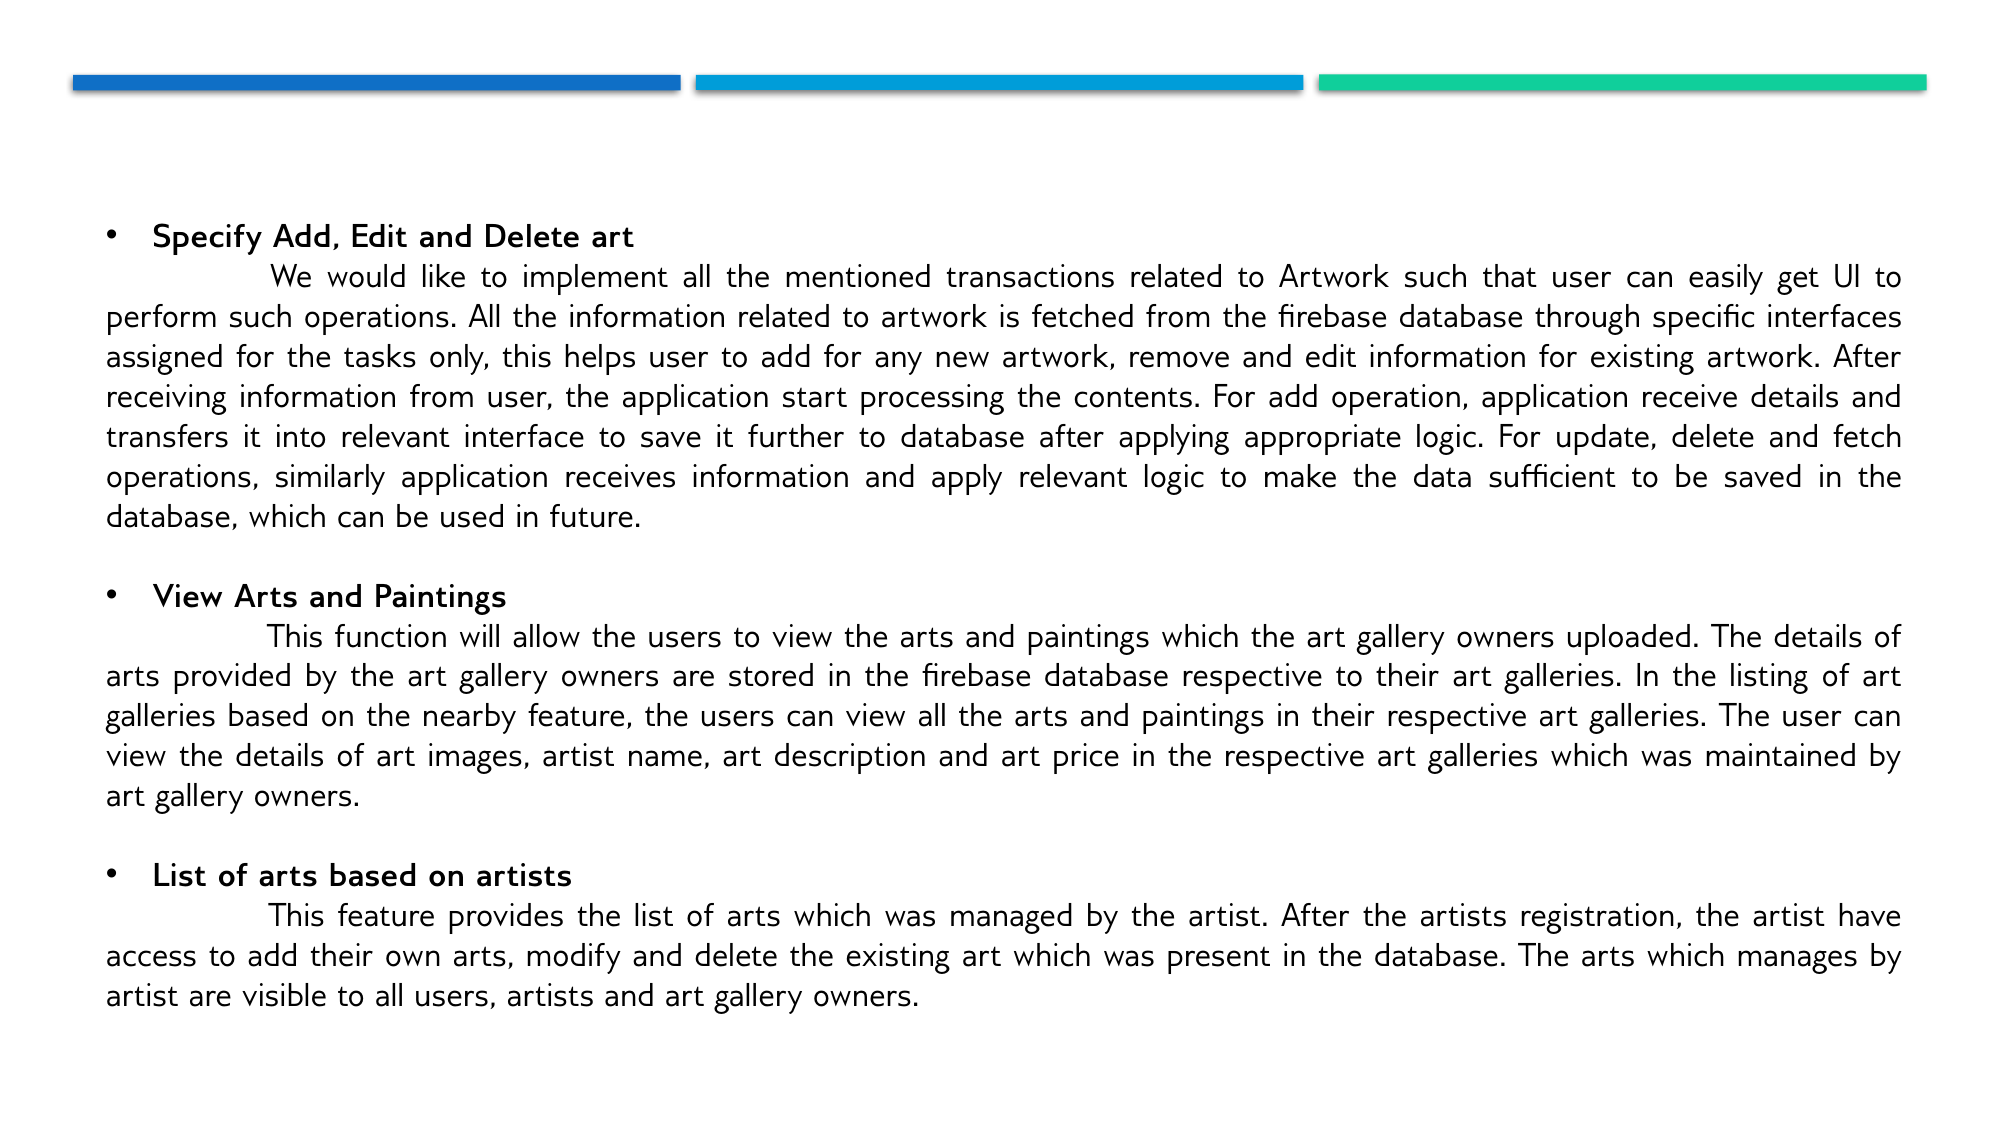

Specify Add, Edit and Delete art
	 We would like to implement all the mentioned transactions related to Artwork such that user can easily get UI to perform such operations. All the information related to artwork is fetched from the firebase database through specific interfaces assigned for the tasks only, this helps user to add for any new artwork, remove and edit information for existing artwork. After receiving information from user, the application start processing the contents. For add operation, application receive details and transfers it into relevant interface to save it further to database after applying appropriate logic. For update, delete and fetch operations, similarly application receives information and apply relevant logic to make the data sufficient to be saved in the database, which can be used in future.

View Arts and Paintings
	 This function will allow the users to view the arts and paintings which the art gallery owners uploaded. The details of arts provided by the art gallery owners are stored in the firebase database respective to their art galleries. In the listing of art galleries based on the nearby feature, the users can view all the arts and paintings in their respective art galleries. The user can view the details of art images, artist name, art description and art price in the respective art galleries which was maintained by art gallery owners.

List of arts based on artists
	 This feature provides the list of arts which was managed by the artist. After the artists registration, the artist have access to add their own arts, modify and delete the existing art which was present in the database. The arts which manages by artist are visible to all users, artists and art gallery owners.